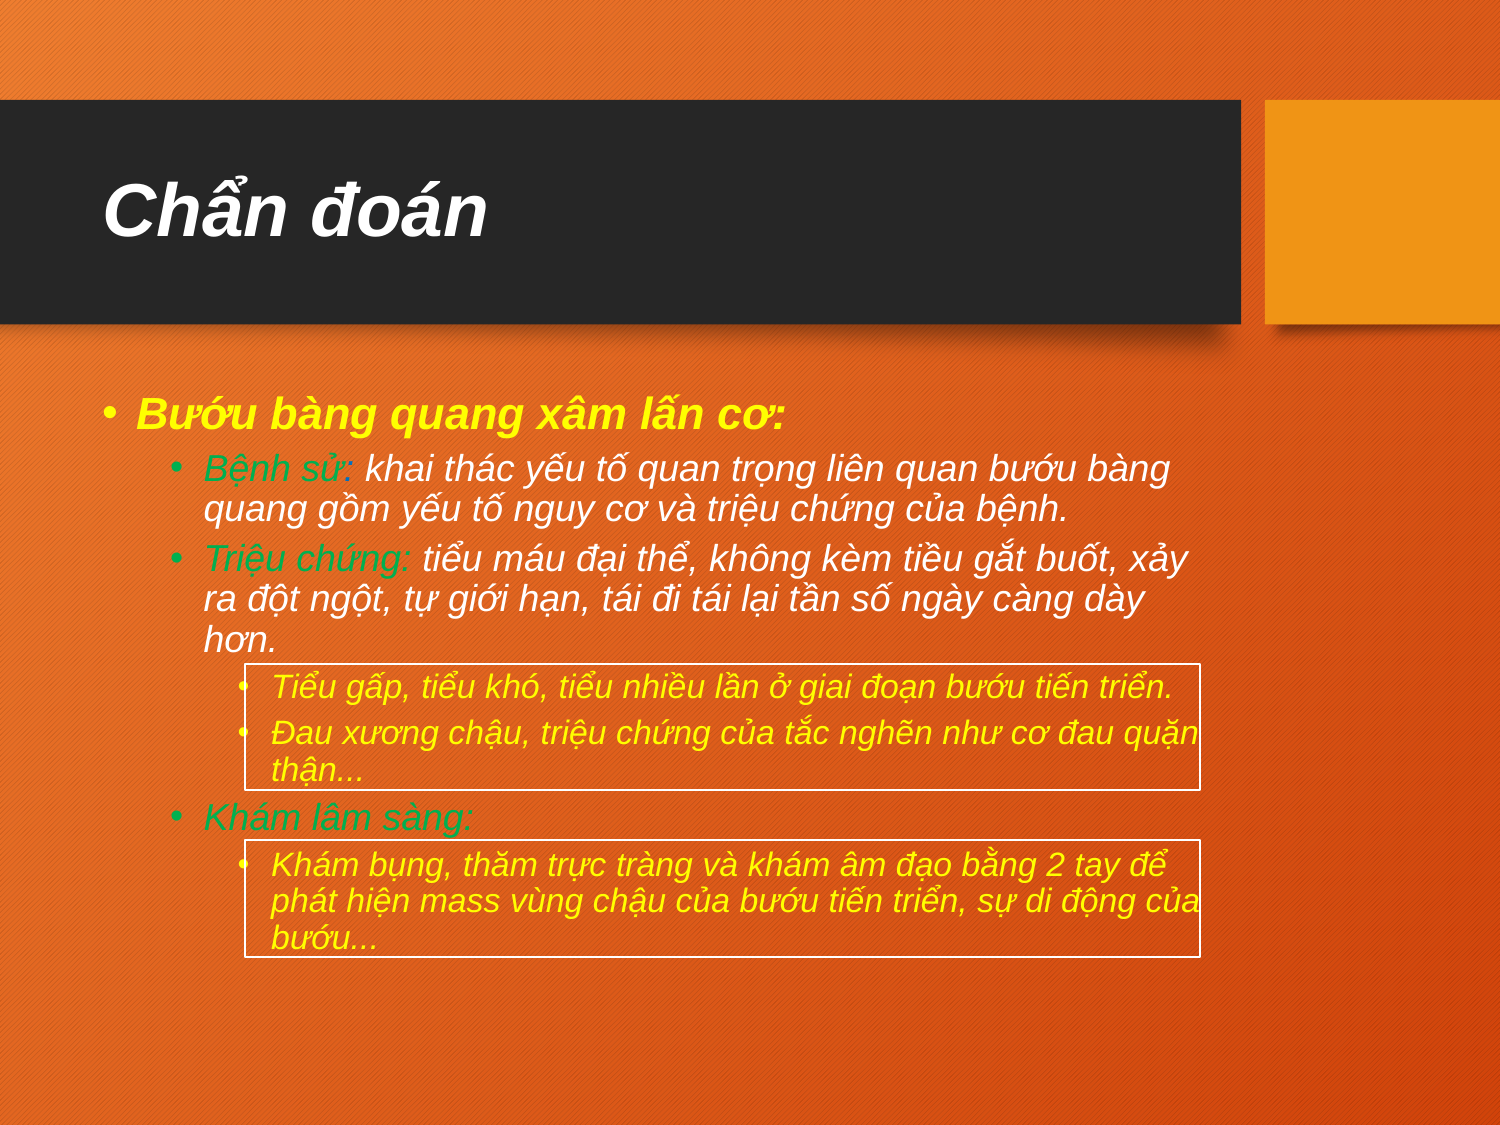

# Chẩn đoán
Bướu bàng quang xâm lấn cơ:
Bệnh sử: khai thác yếu tố quan trọng liên quan bướu bàng quang gồm yếu tố nguy cơ và triệu chứng của bệnh.
Triệu chứng: tiểu máu đại thể, không kèm tiều gắt buốt, xảy ra đột ngột, tự giới hạn, tái đi tái lại tần số ngày càng dày hơn.
Tiểu gấp, tiểu khó, tiểu nhiều lần ở giai đoạn bướu tiến triển.
Đau xương chậu, triệu chứng của tắc nghẽn như cơ đau quặn thận...
Khám lâm sàng:
Khám bụng, thăm trực tràng và khám âm đạo bằng 2 tay để phát hiện mass vùng chậu của bướu tiến triển, sự di động của bướu...